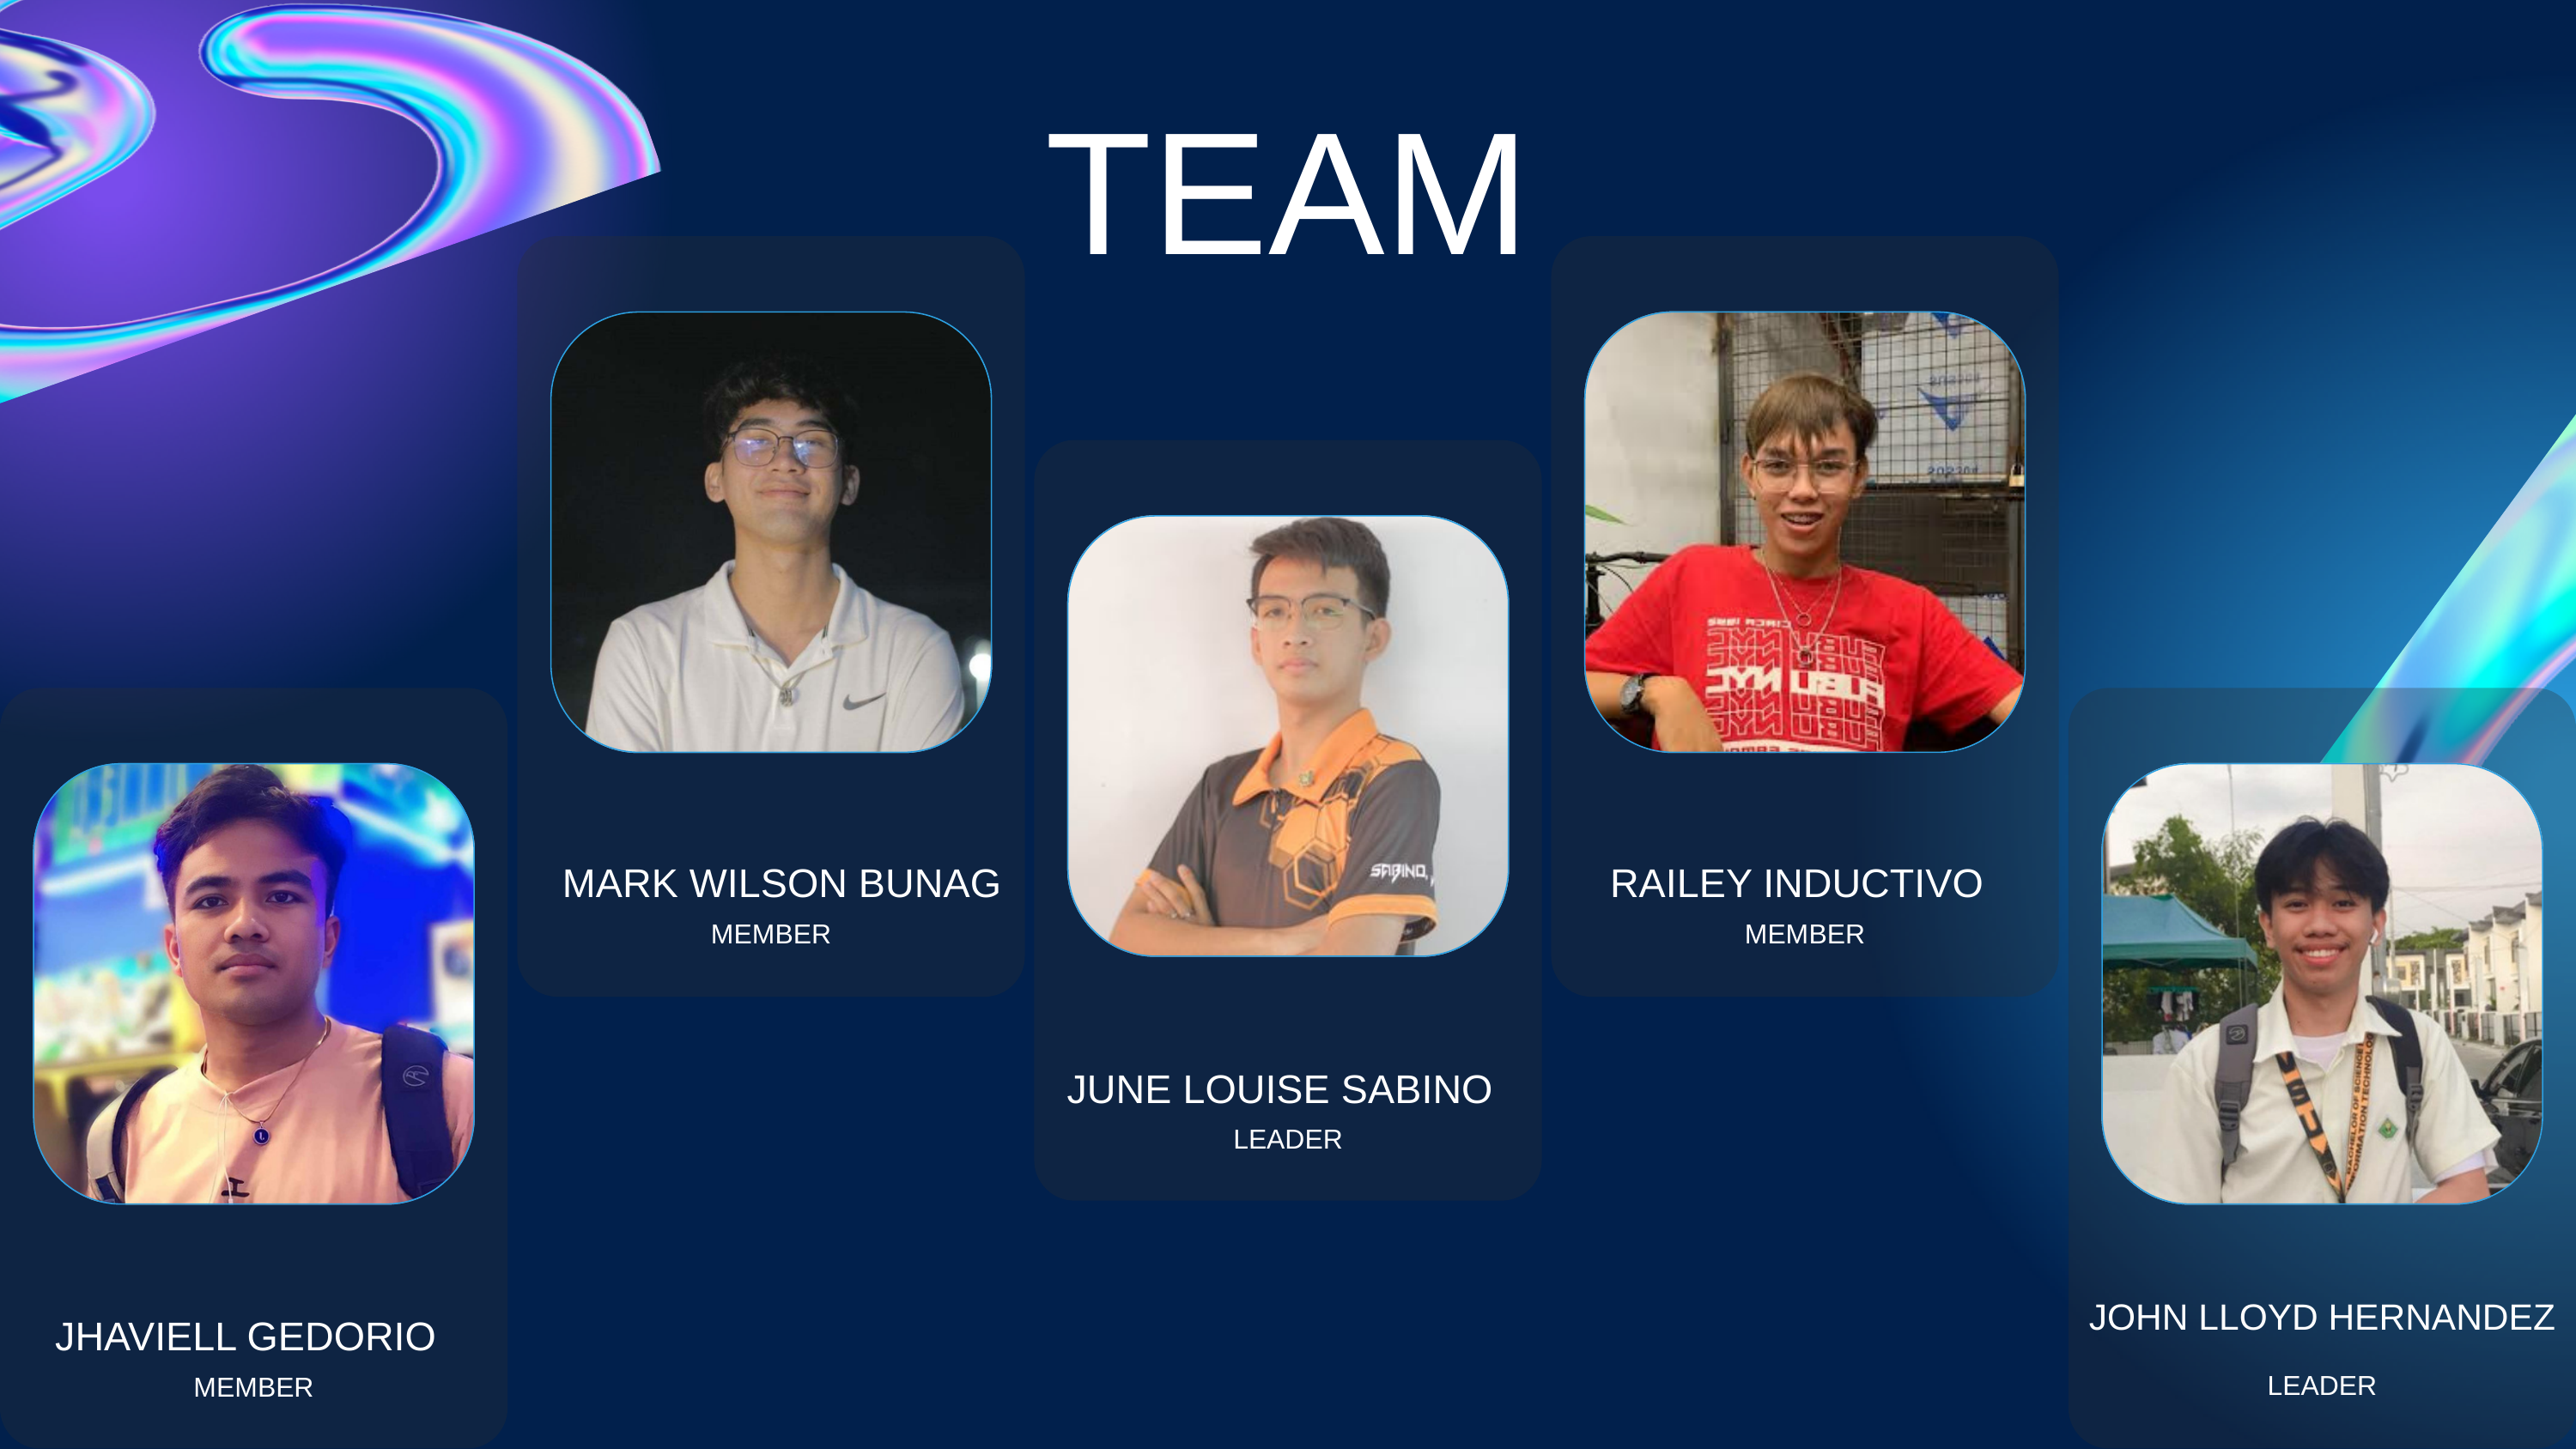

TEAM

JUNE LOUISE SABINO
LEADER

JHAVIELL GEDORIO
MEMBER

MARK WILSON BUNAG
RAILEY INDUCTIVO
MEMBER
MEMBER
JOHN LLOYD HERNANDEZ
LEADER